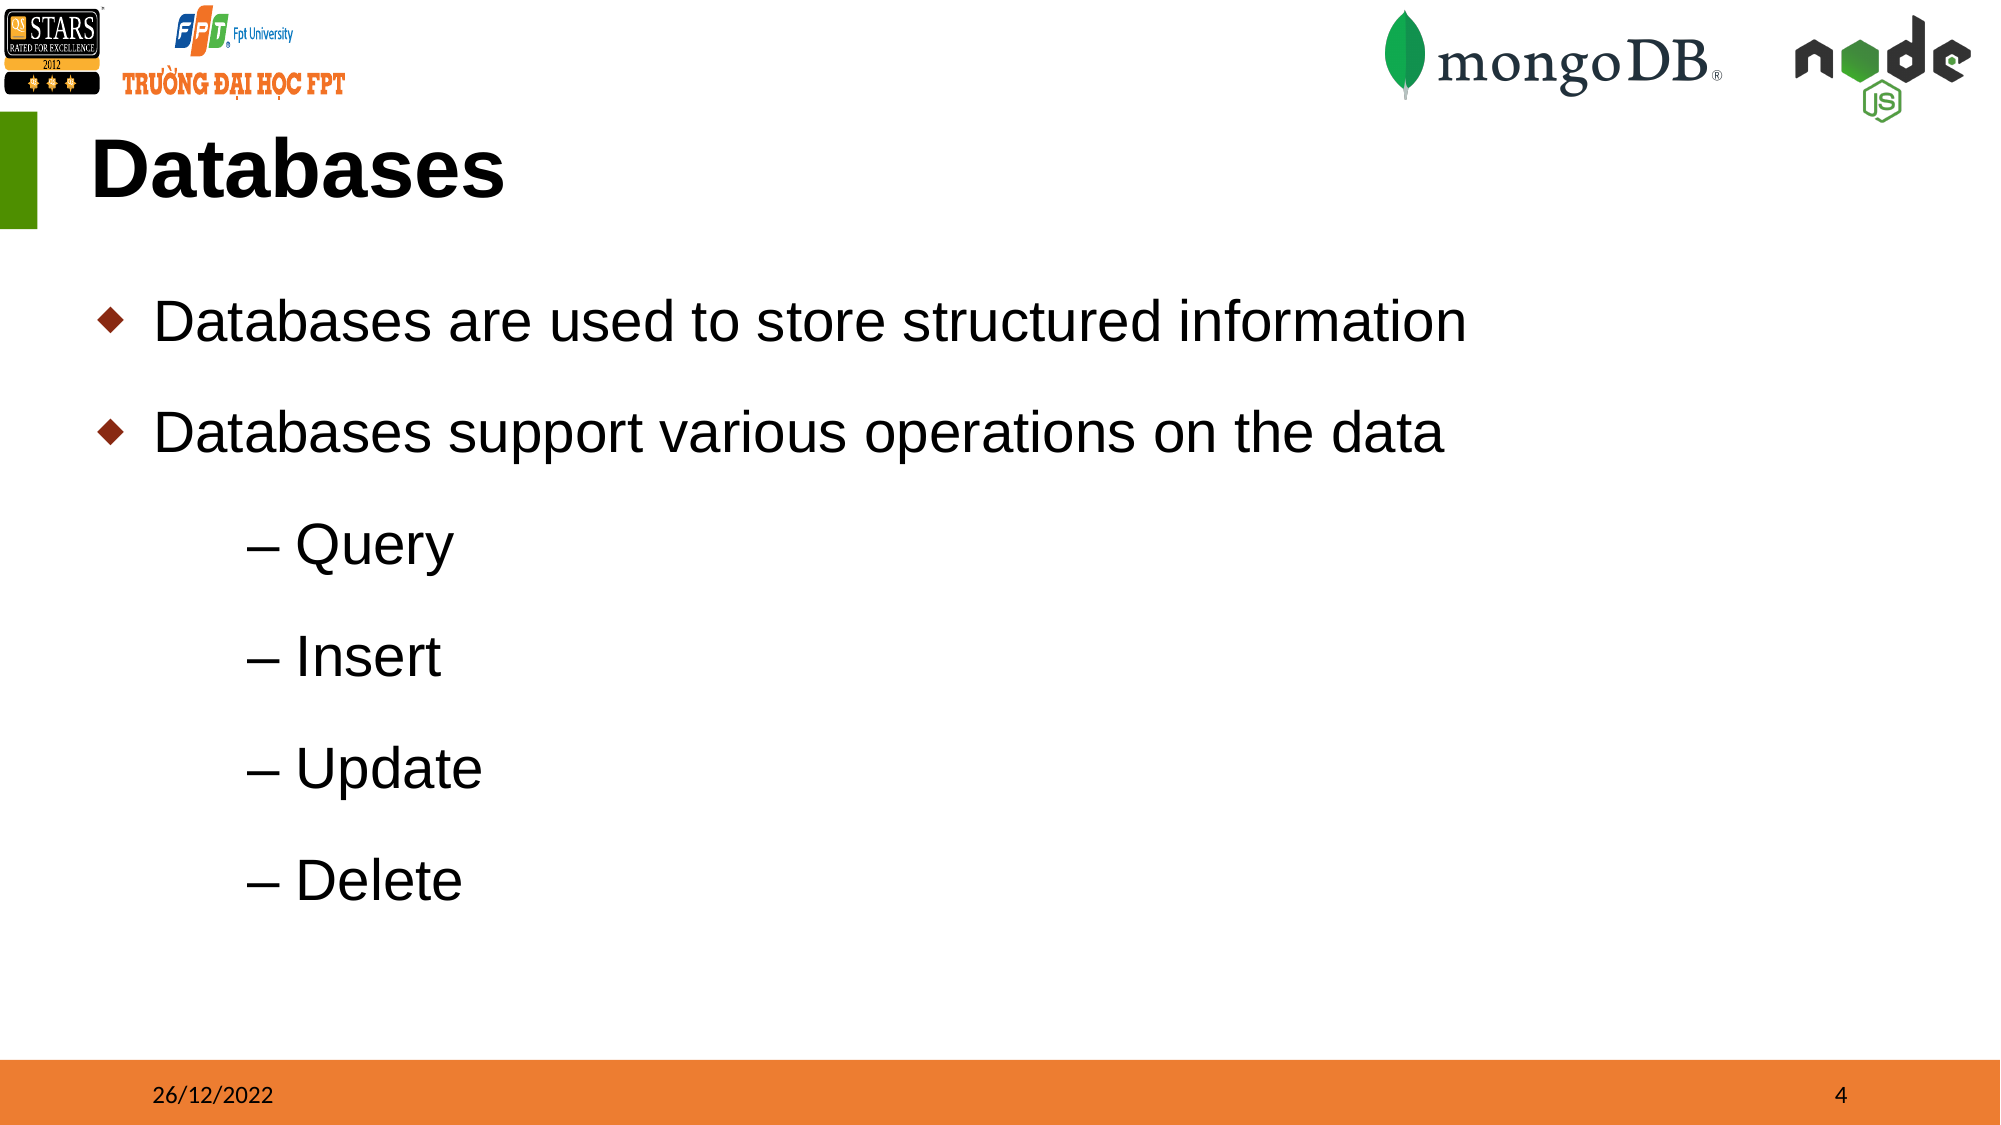

# Databases
Databases are used to store structured information
Databases support various operations on the data
	– Query
	– Insert
	– Update
	– Delete
26/12/2022
4